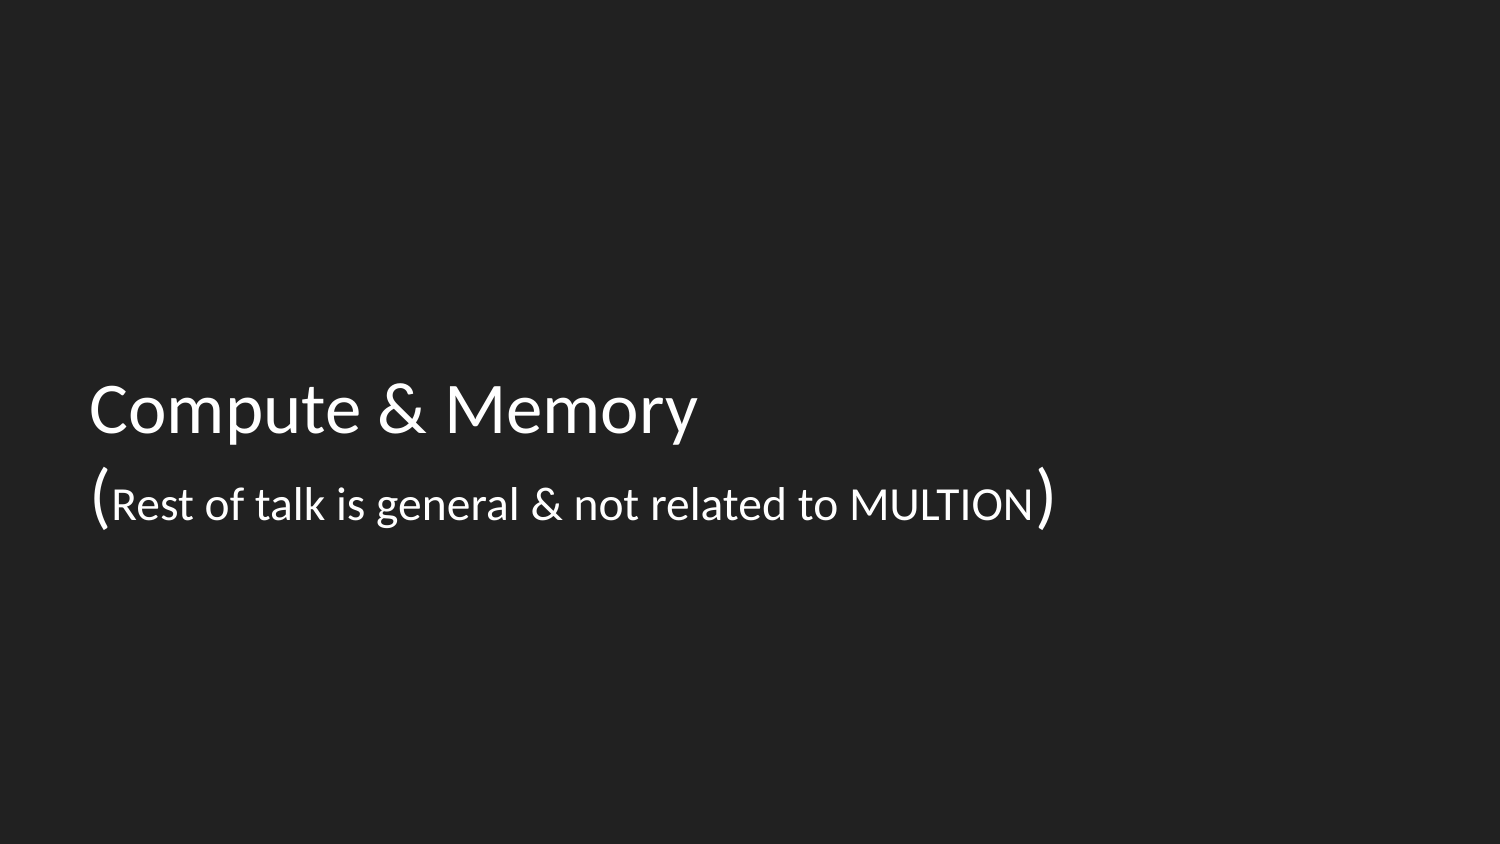

# Compute & Memory
(Rest of talk is general & not related to MULTION)